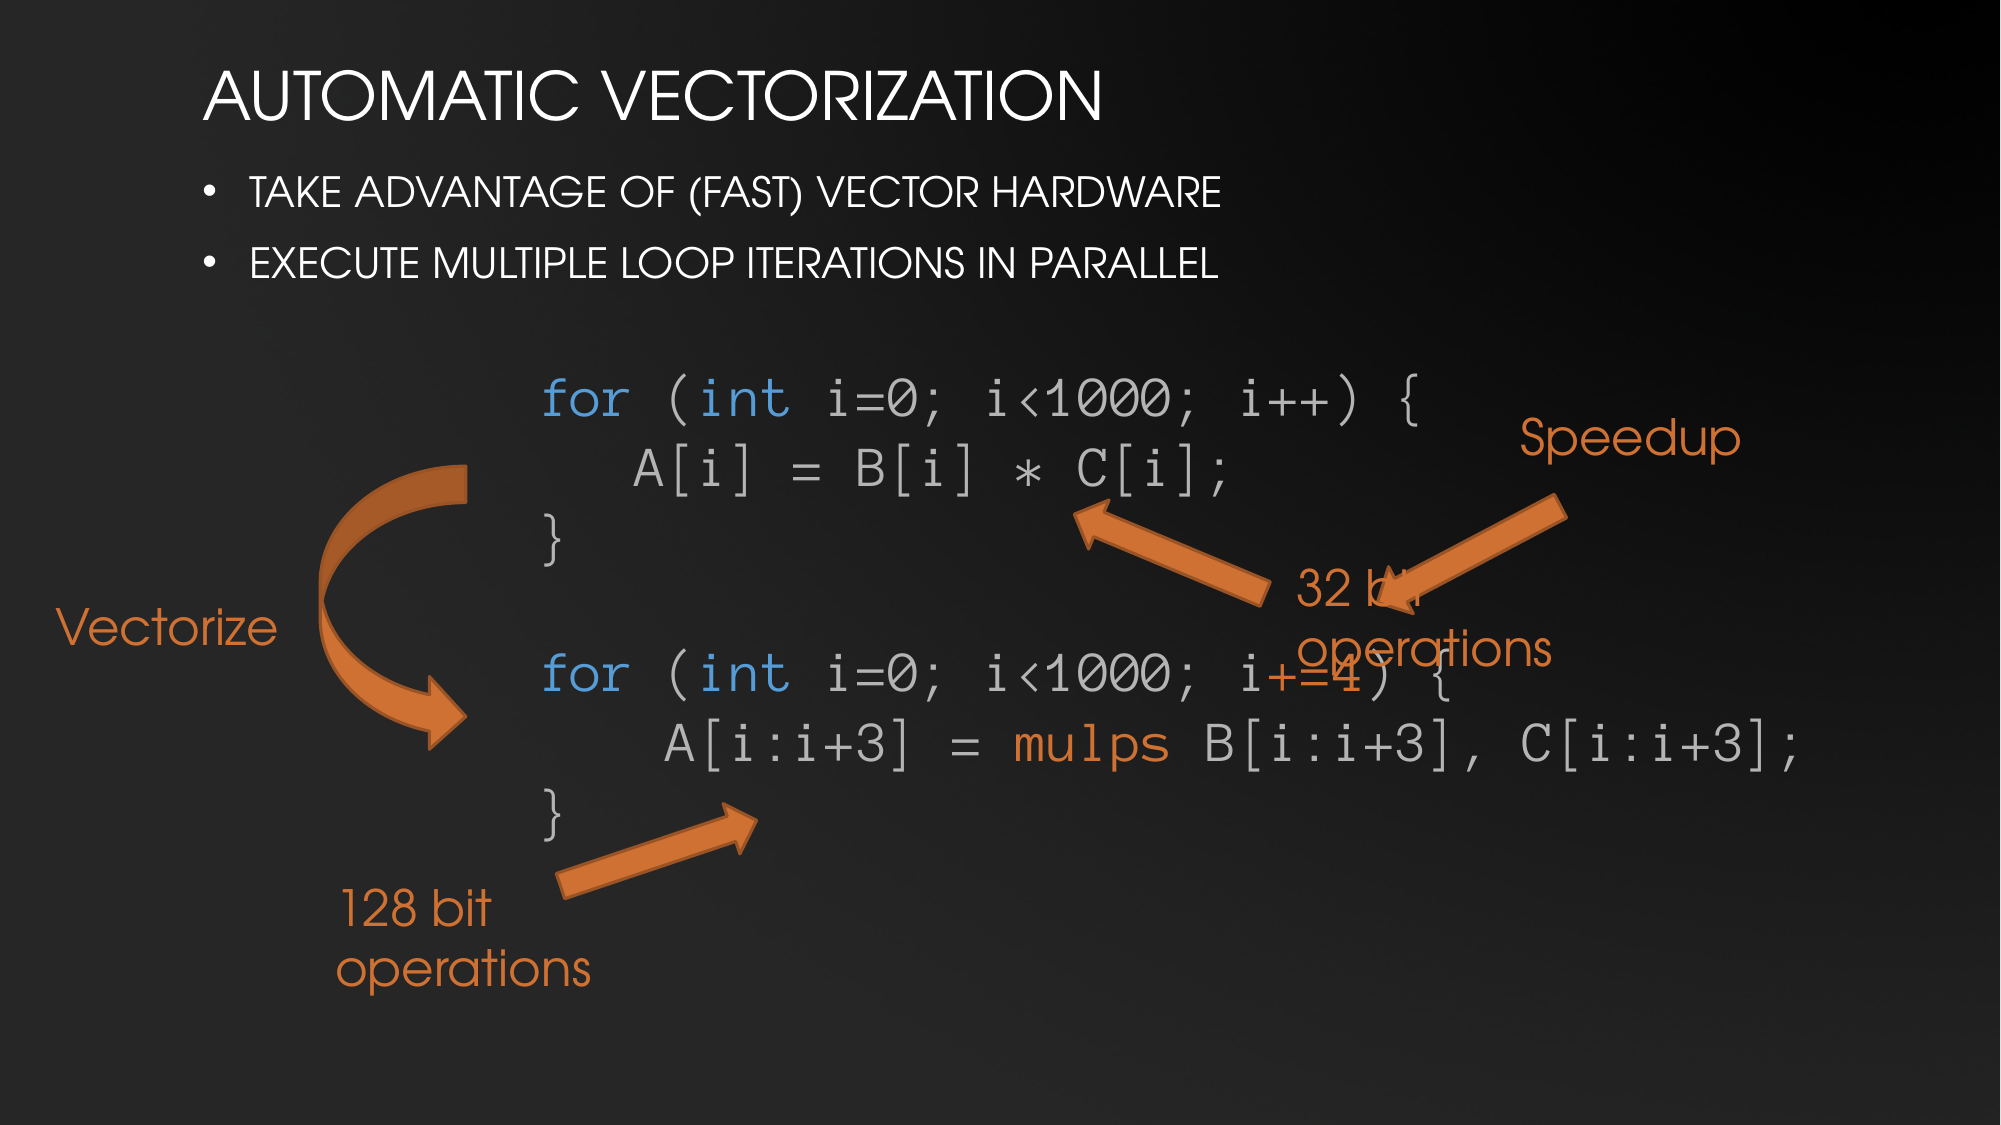

# Automatic Vectorization
Take advantage of (fast) vector hardware
Execute multiple loop iterations in parallel
for (int i=0; i<1000; i++) {
   A[i] = B[i] * C[i];
}
Speedup

32 bit operations
Vectorize
for (int i=0; i<1000; i+=4) {
    A[i:i+3] = mulps B[i:i+3], C[i:i+3];
}

128 bit operations